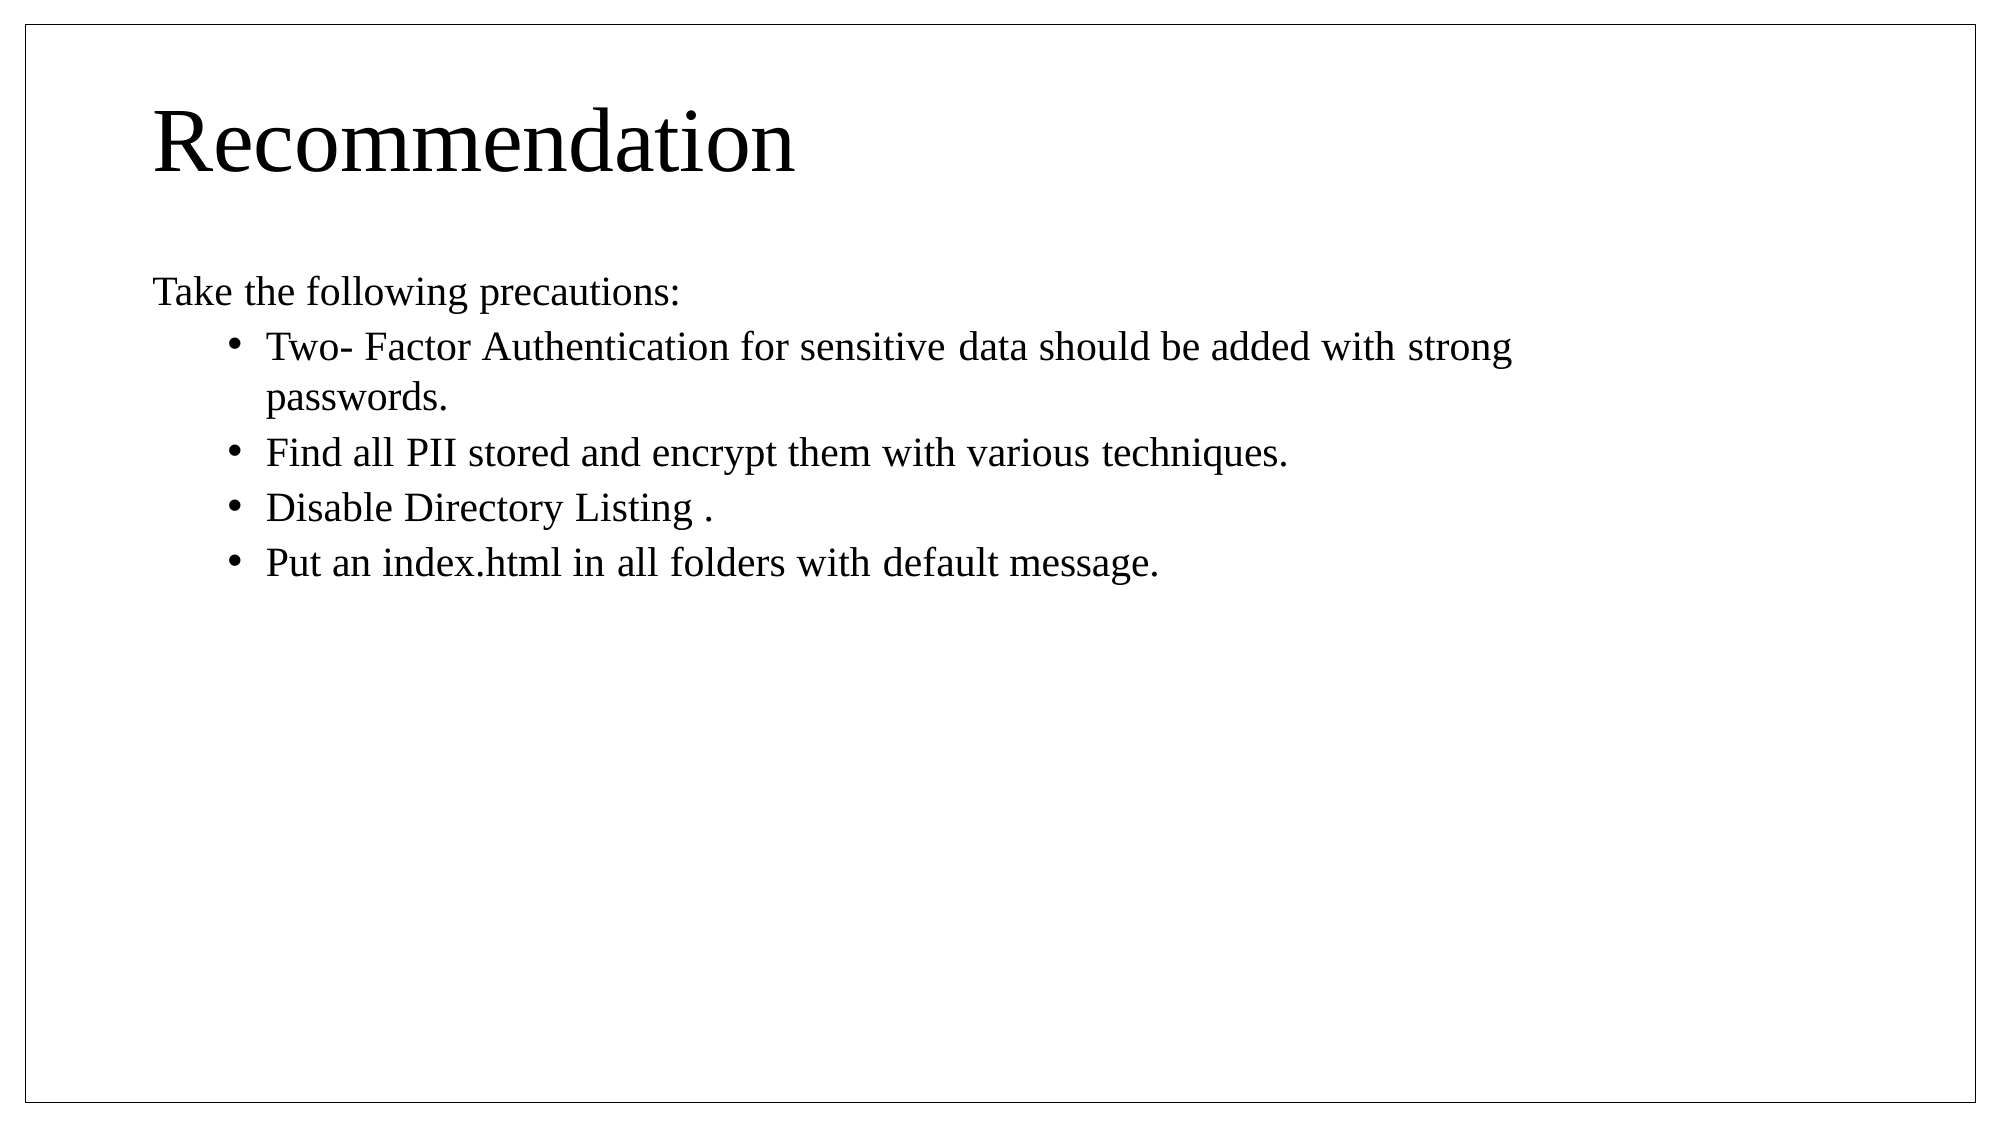

# Recommendation
Take the following precautions:
Two- Factor Authentication for sensitive data should be added with strong passwords.
Find all PII stored and encrypt them with various techniques.
Disable Directory Listing .
Put an index.html in all folders with default message.